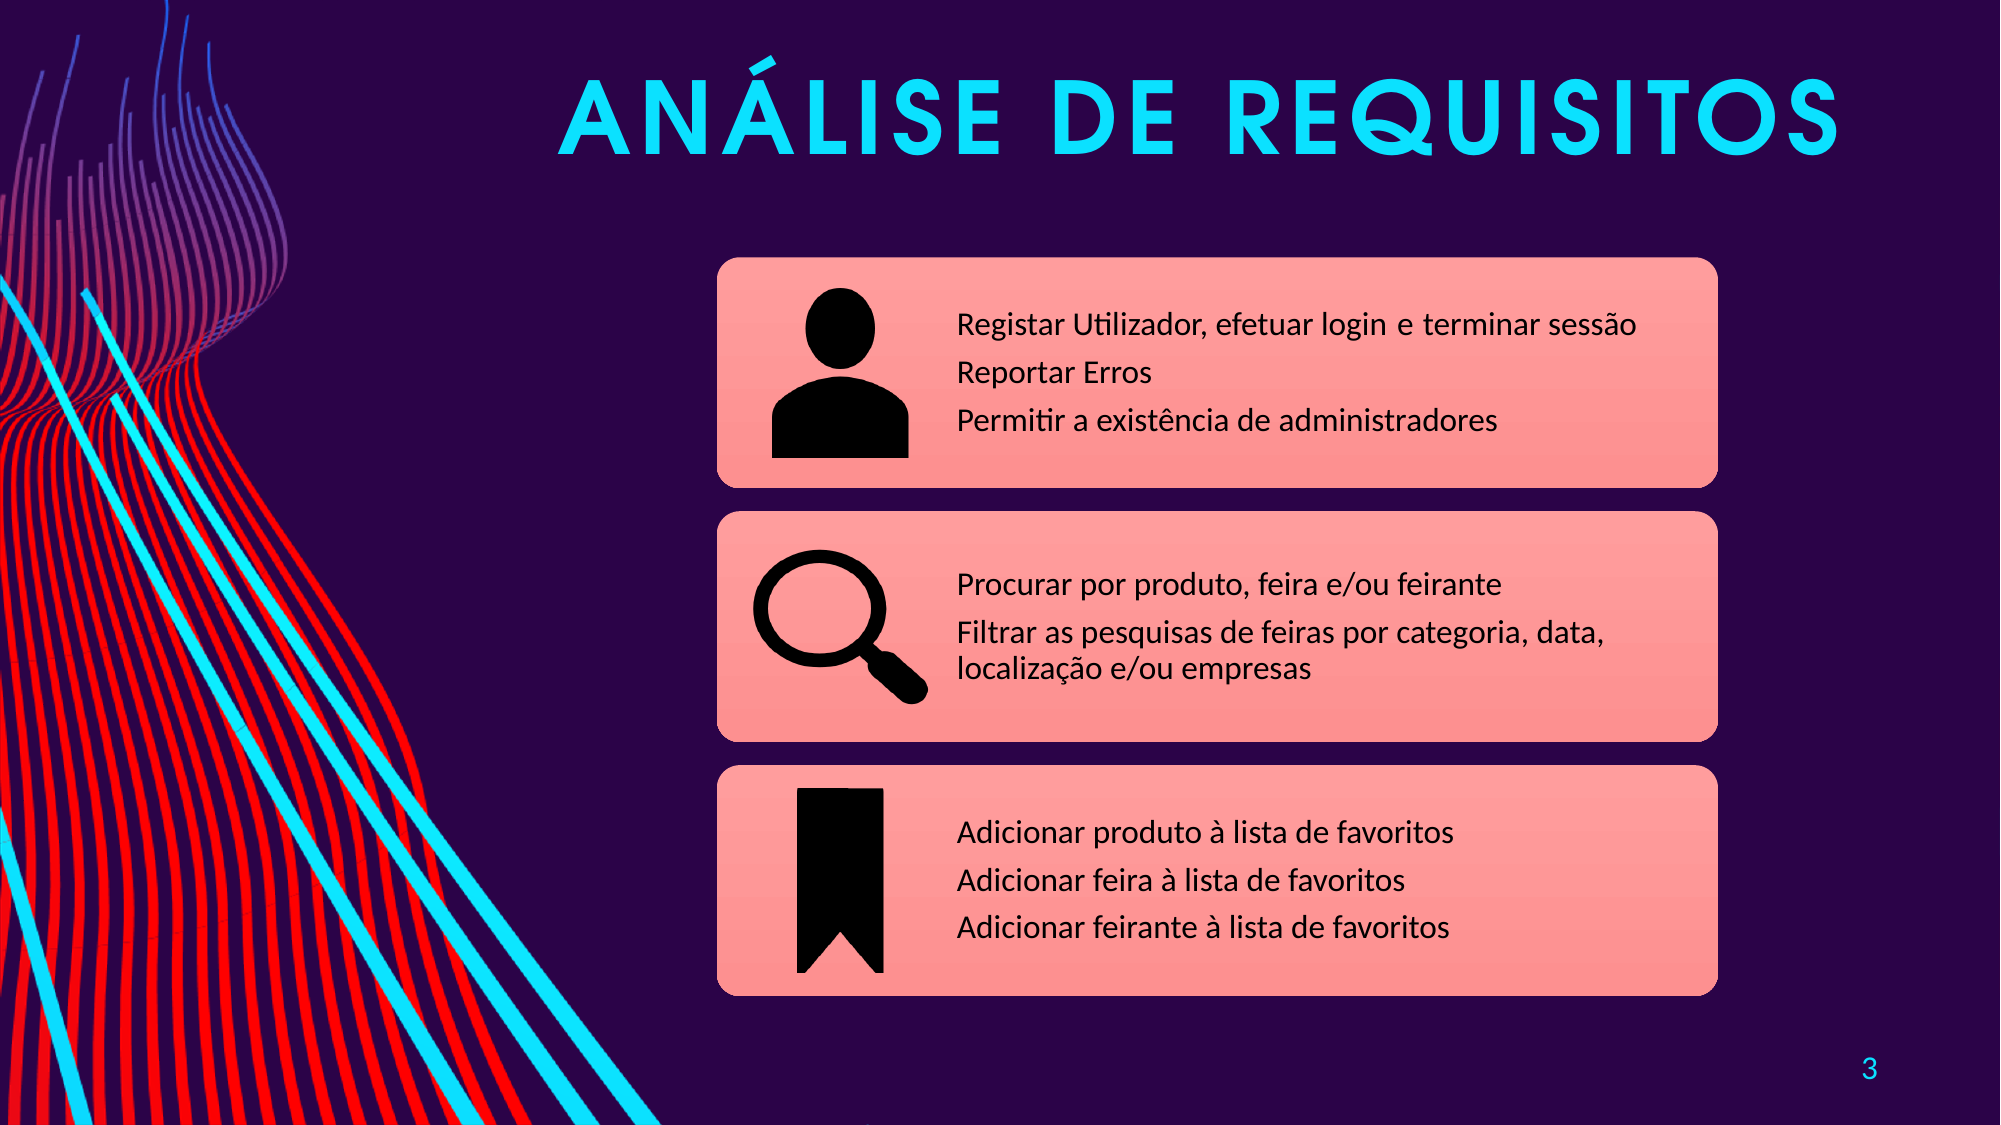

Análise de Requisitos
Registar Utilizador, efetuar login e terminar sessão
Reportar Erros
Permitir a existência de administradores
Procurar por produto, feira e/ou feirante
Filtrar as pesquisas de feiras por categoria, data, localização e/ou empresas
Adicionar produto à lista de favoritos
Adicionar feira à lista de favoritos
Adicionar feirante à lista de favoritos
3